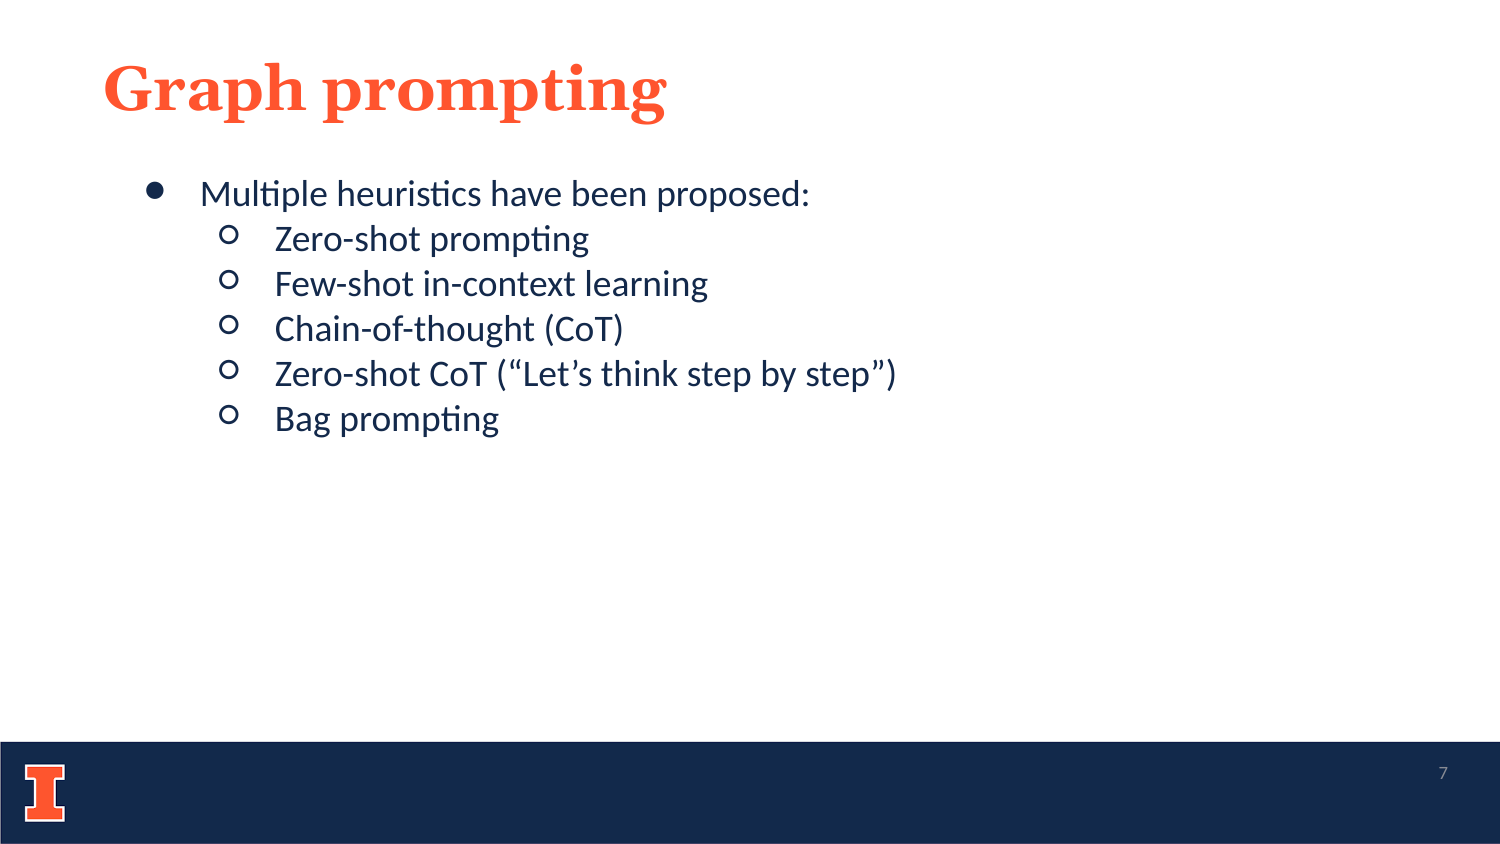

Graph prompting
Multiple heuristics have been proposed:
Zero-shot prompting
Few-shot in-context learning
Chain-of-thought (CoT)
Zero-shot CoT (“Let’s think step by step”)
Bag prompting
7